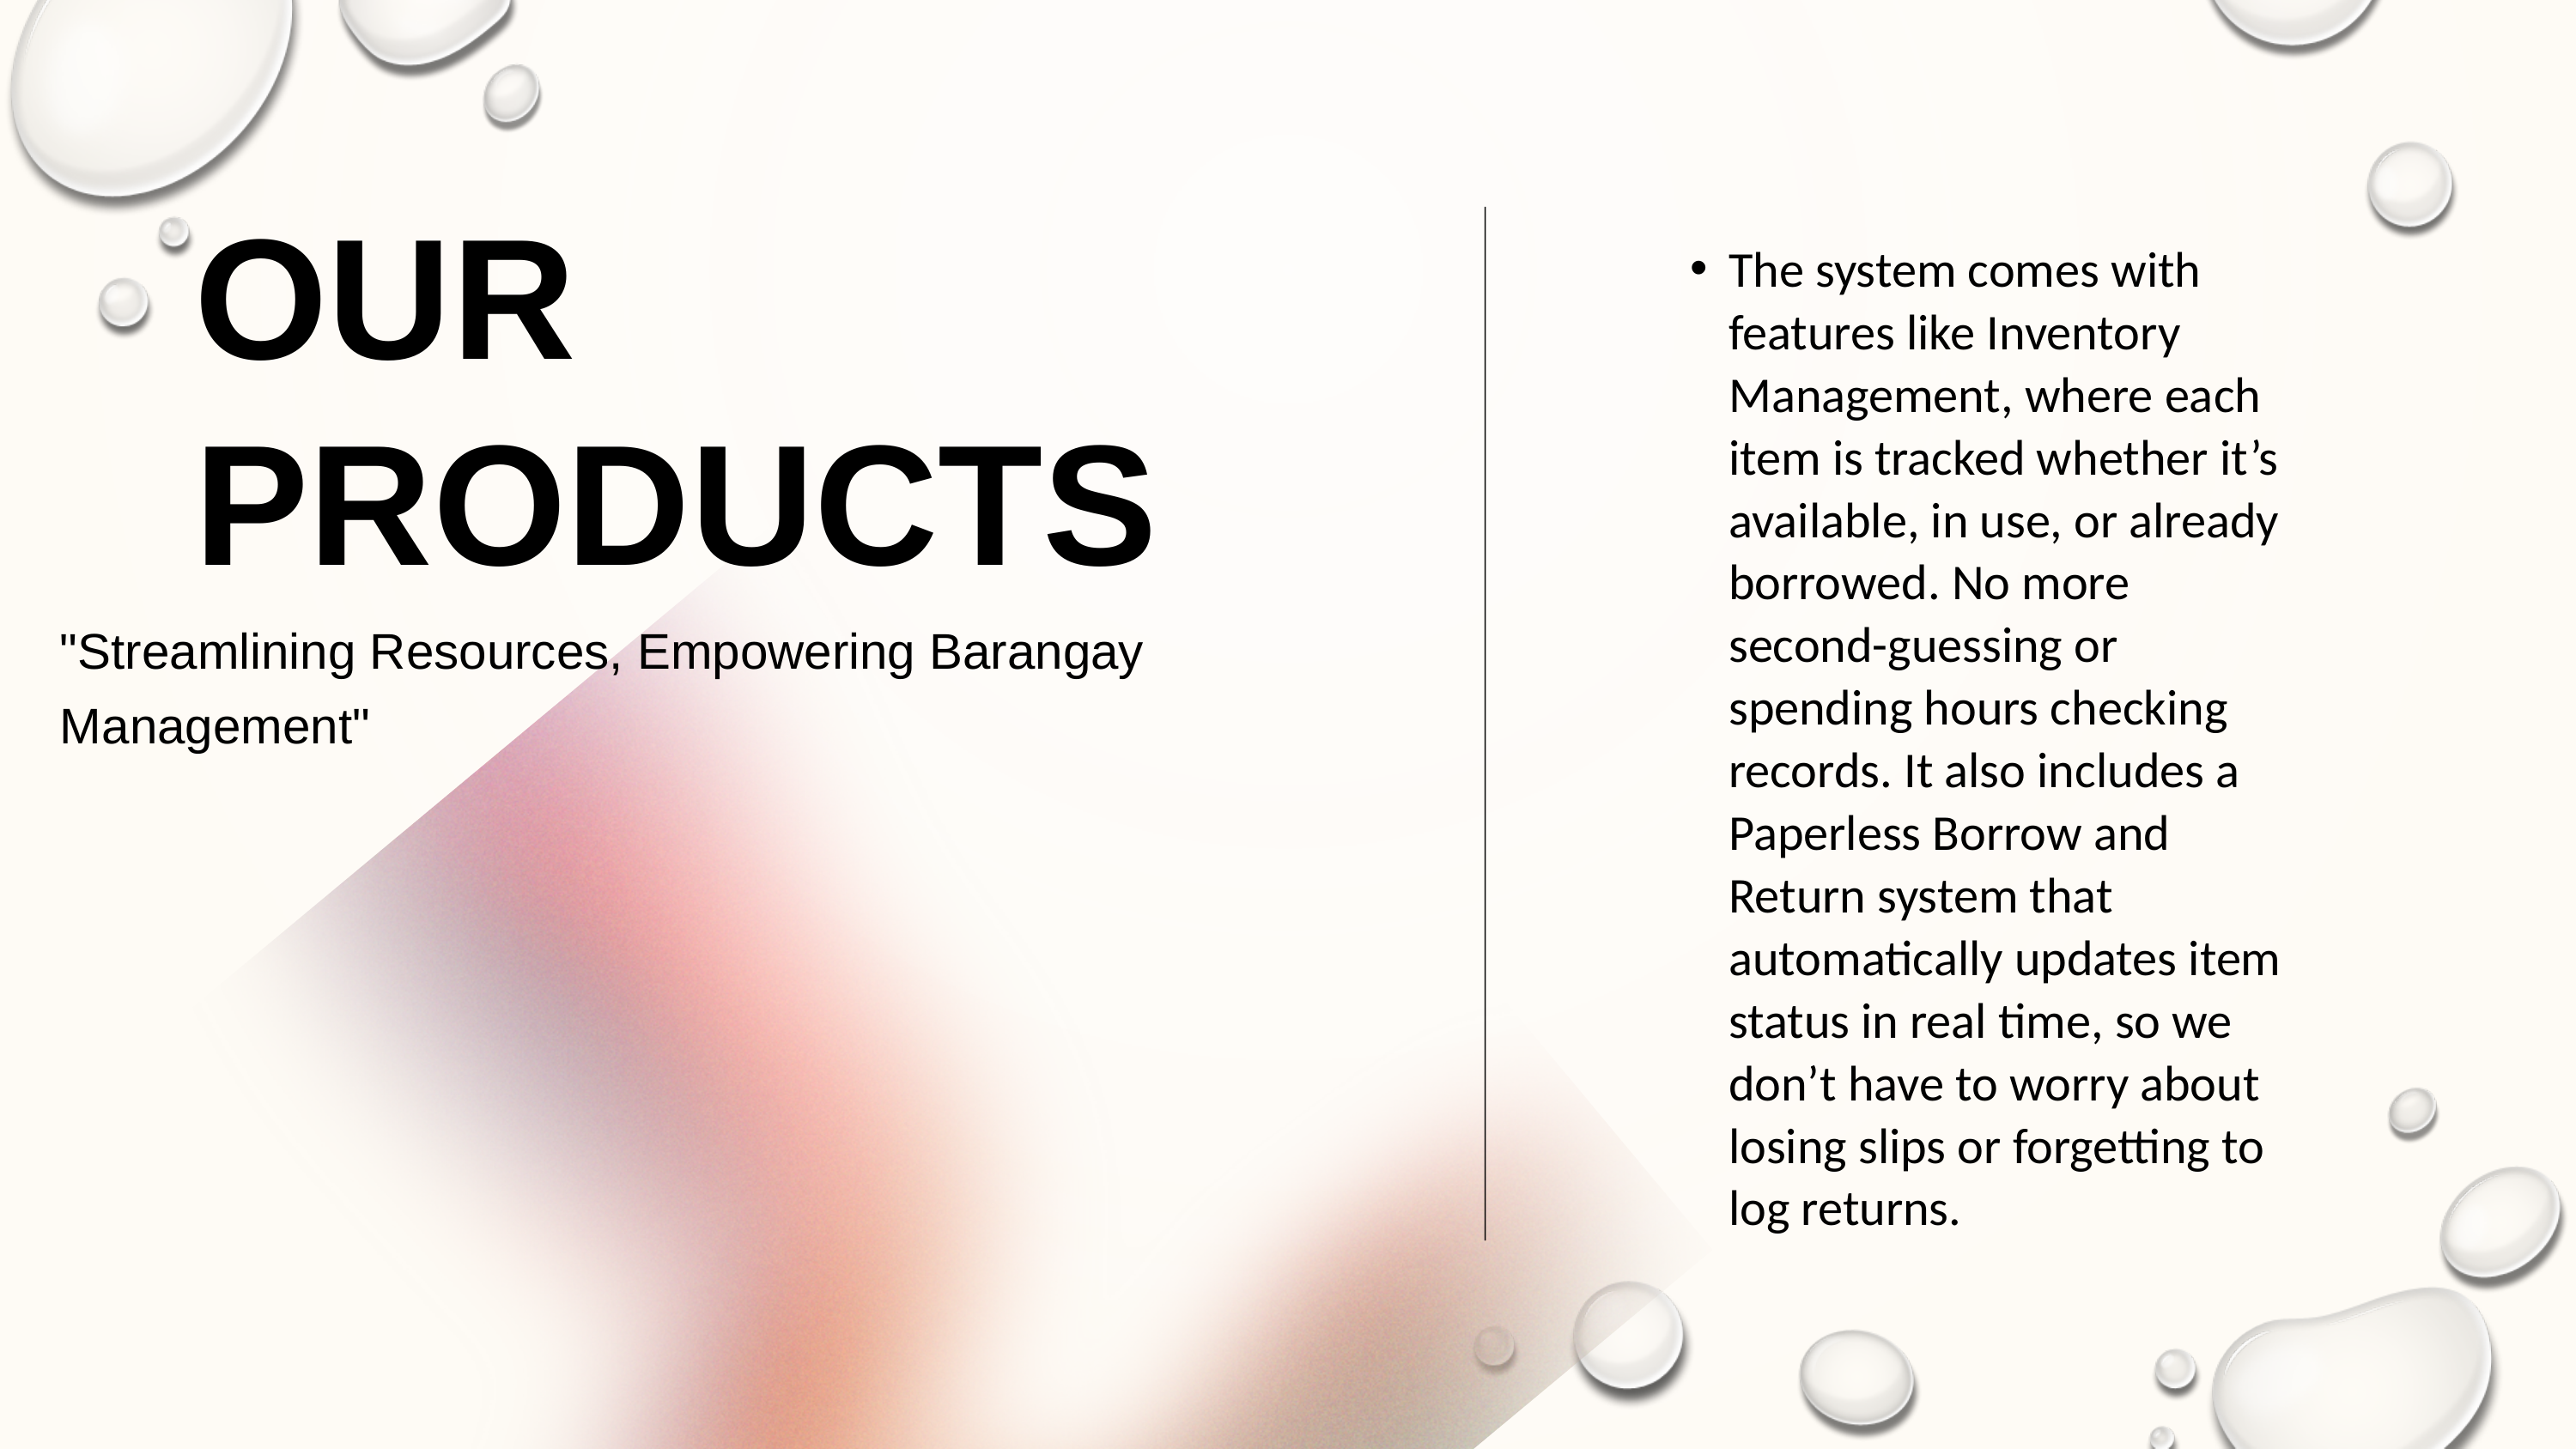

Our
products
"Streamlining Resources, Empowering Barangay Management"

The system comes with features like Inventory Management, where each item is tracked whether it’s available, in use, or already borrowed. No more second-guessing or spending hours checking records. It also includes a Paperless Borrow and Return system that automatically updates item status in real time, so we don’t have to worry about losing slips or forgetting to log returns.